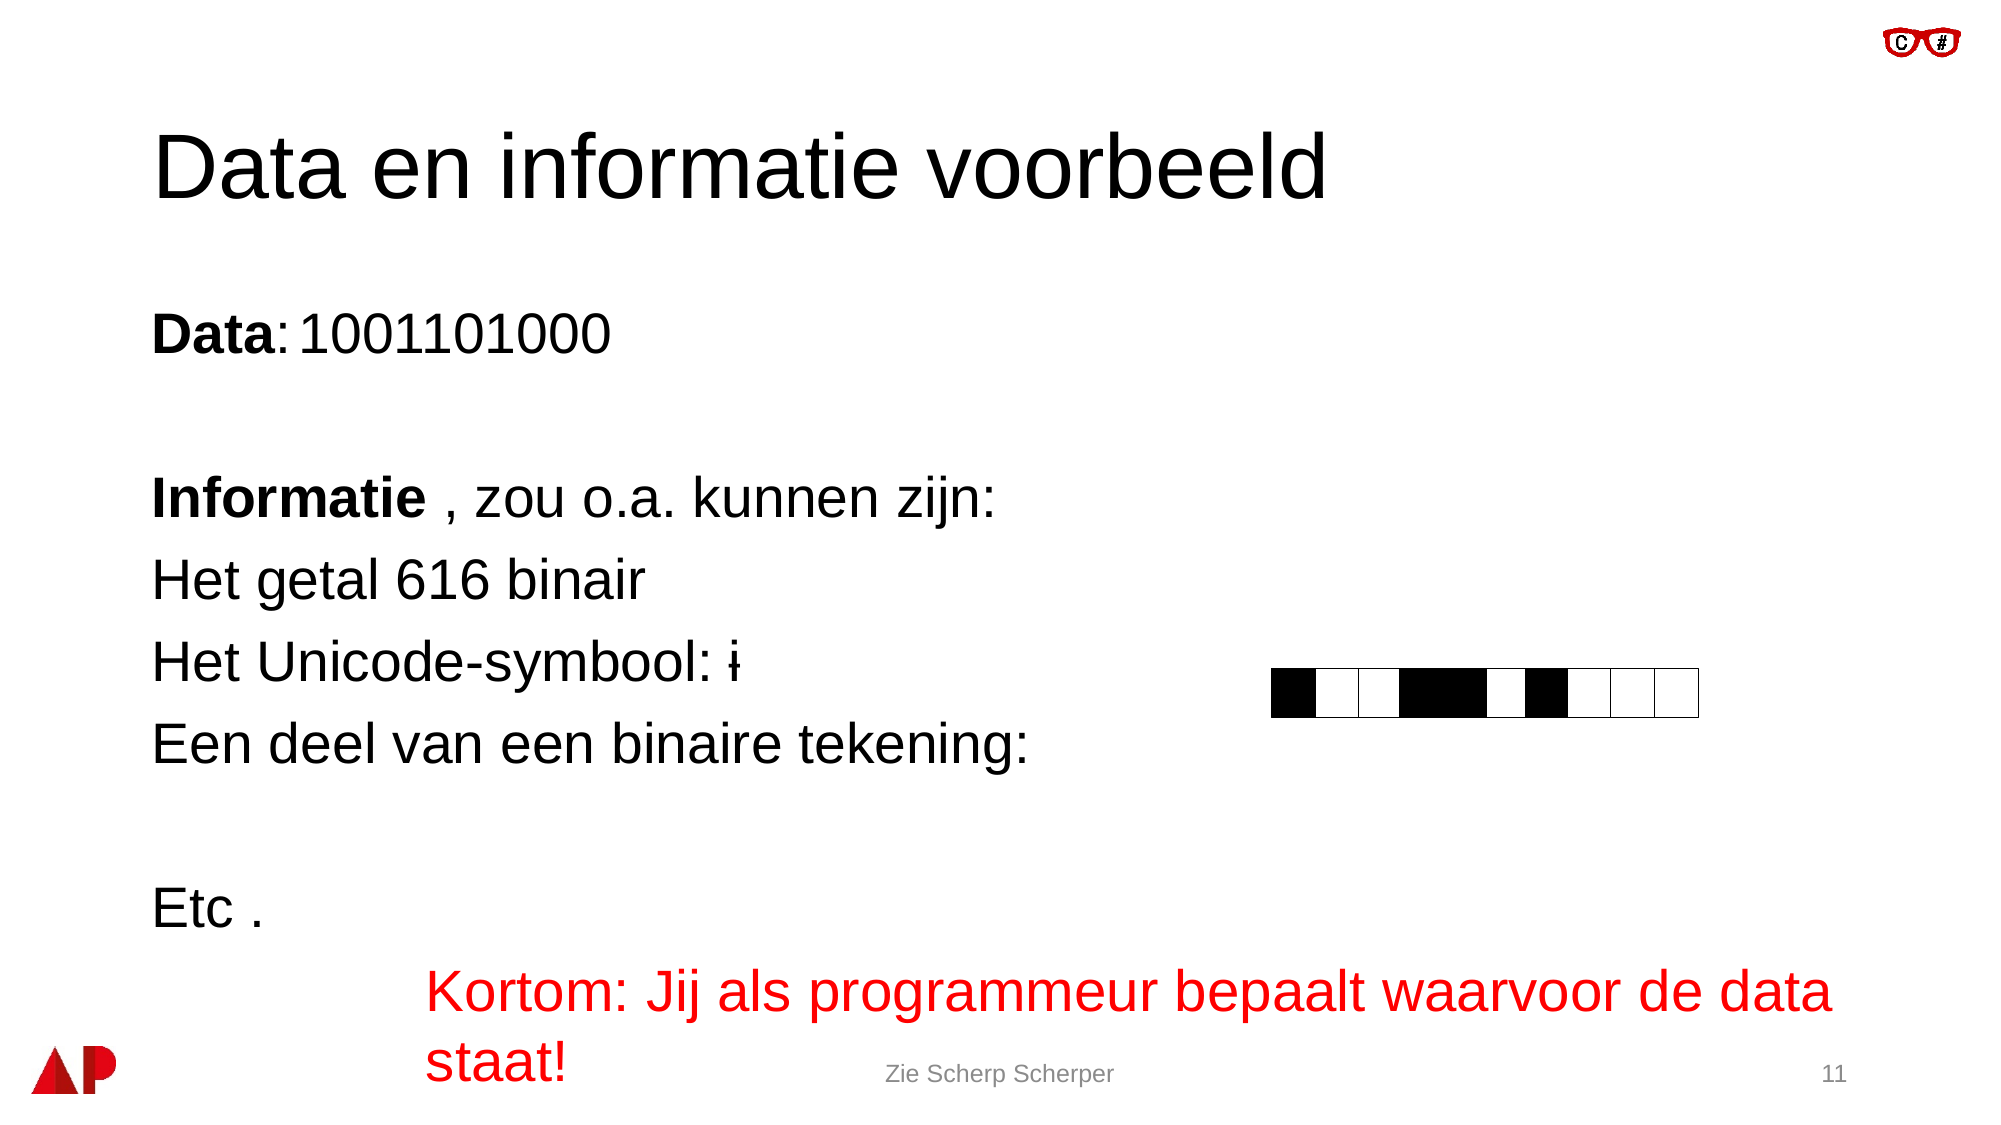

# Data en informatie voorbeeld

	Data:	1001101000

	Informatie , zou o.a. kunnen zijn:
			Het getal 616 binair
			Het Unicode-symbool: ɨ
			Een deel van een binaire tekening:

			Etc .

Kortom: Jij als programmeur bepaalt waarvoor de data staat!
Zie Scherp Scherper
11